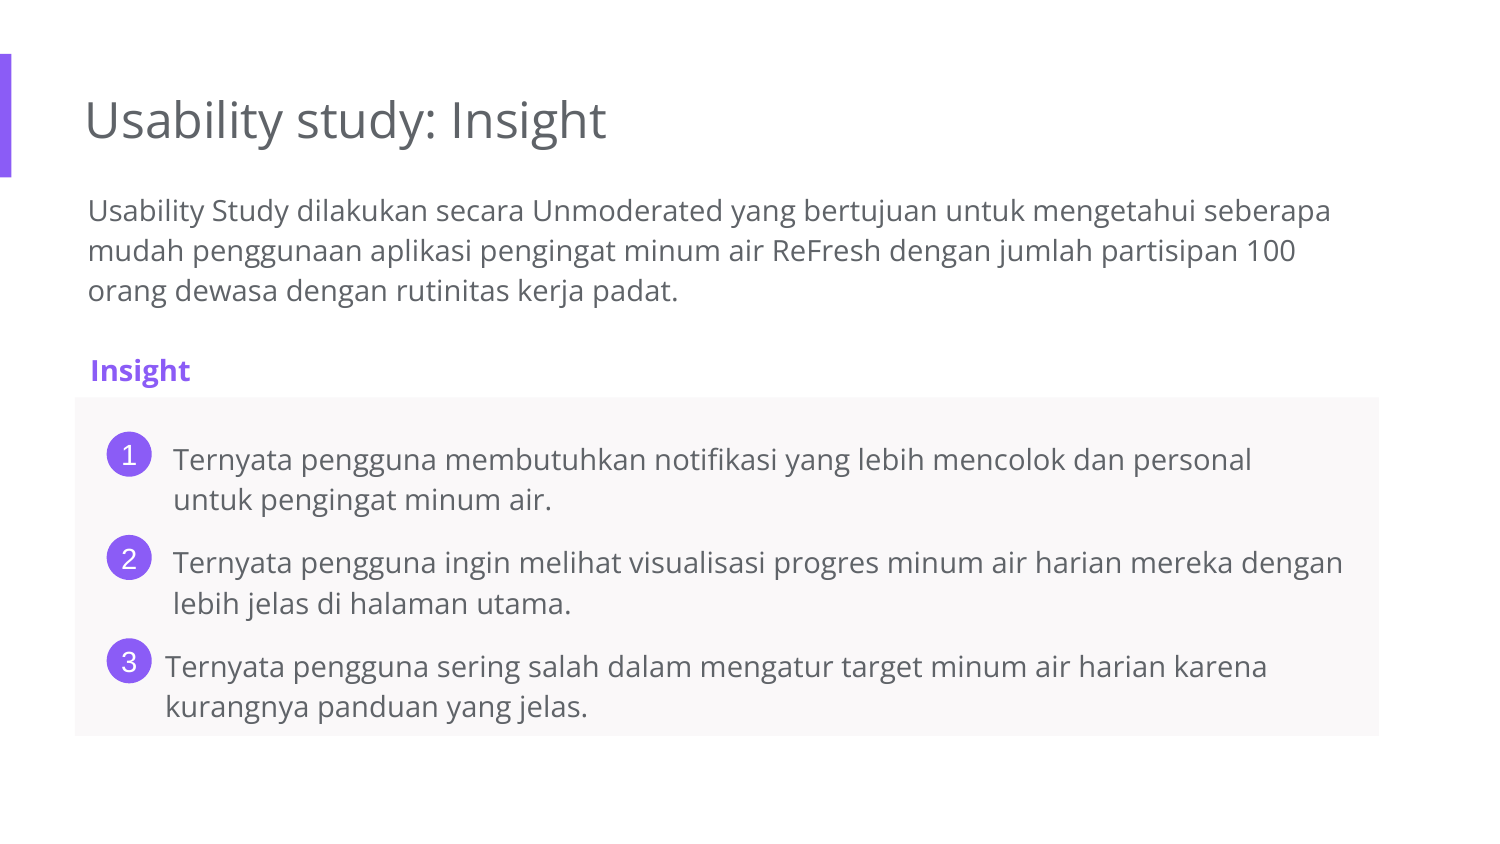

Usability study: Insight
Usability Study dilakukan secara Unmoderated yang bertujuan untuk mengetahui seberapa mudah penggunaan aplikasi pengingat minum air ReFresh dengan jumlah partisipan 100 orang dewasa dengan rutinitas kerja padat.
Insight

Ternyata pengguna membutuhkan notifikasi yang lebih mencolok dan personal untuk pengingat minum air.
1
Ternyata pengguna ingin melihat visualisasi progres minum air harian mereka dengan lebih jelas di halaman utama.
2
Ternyata pengguna sering salah dalam mengatur target minum air harian karena kurangnya panduan yang jelas.
3